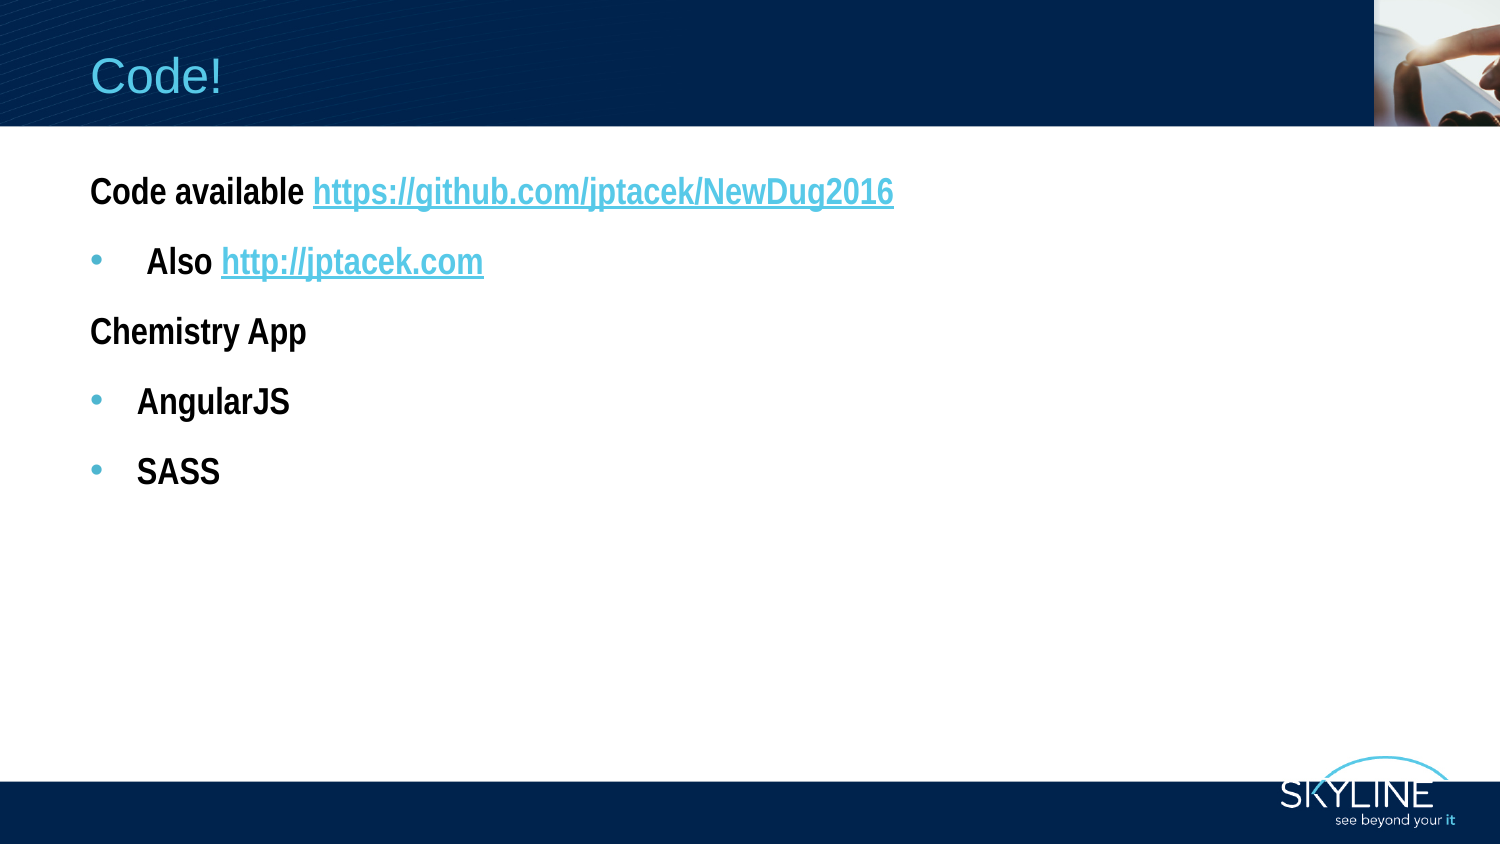

# Code!
Code available https://github.com/jptacek/NewDug2016
Also http://jptacek.com
Chemistry App
AngularJS
SASS